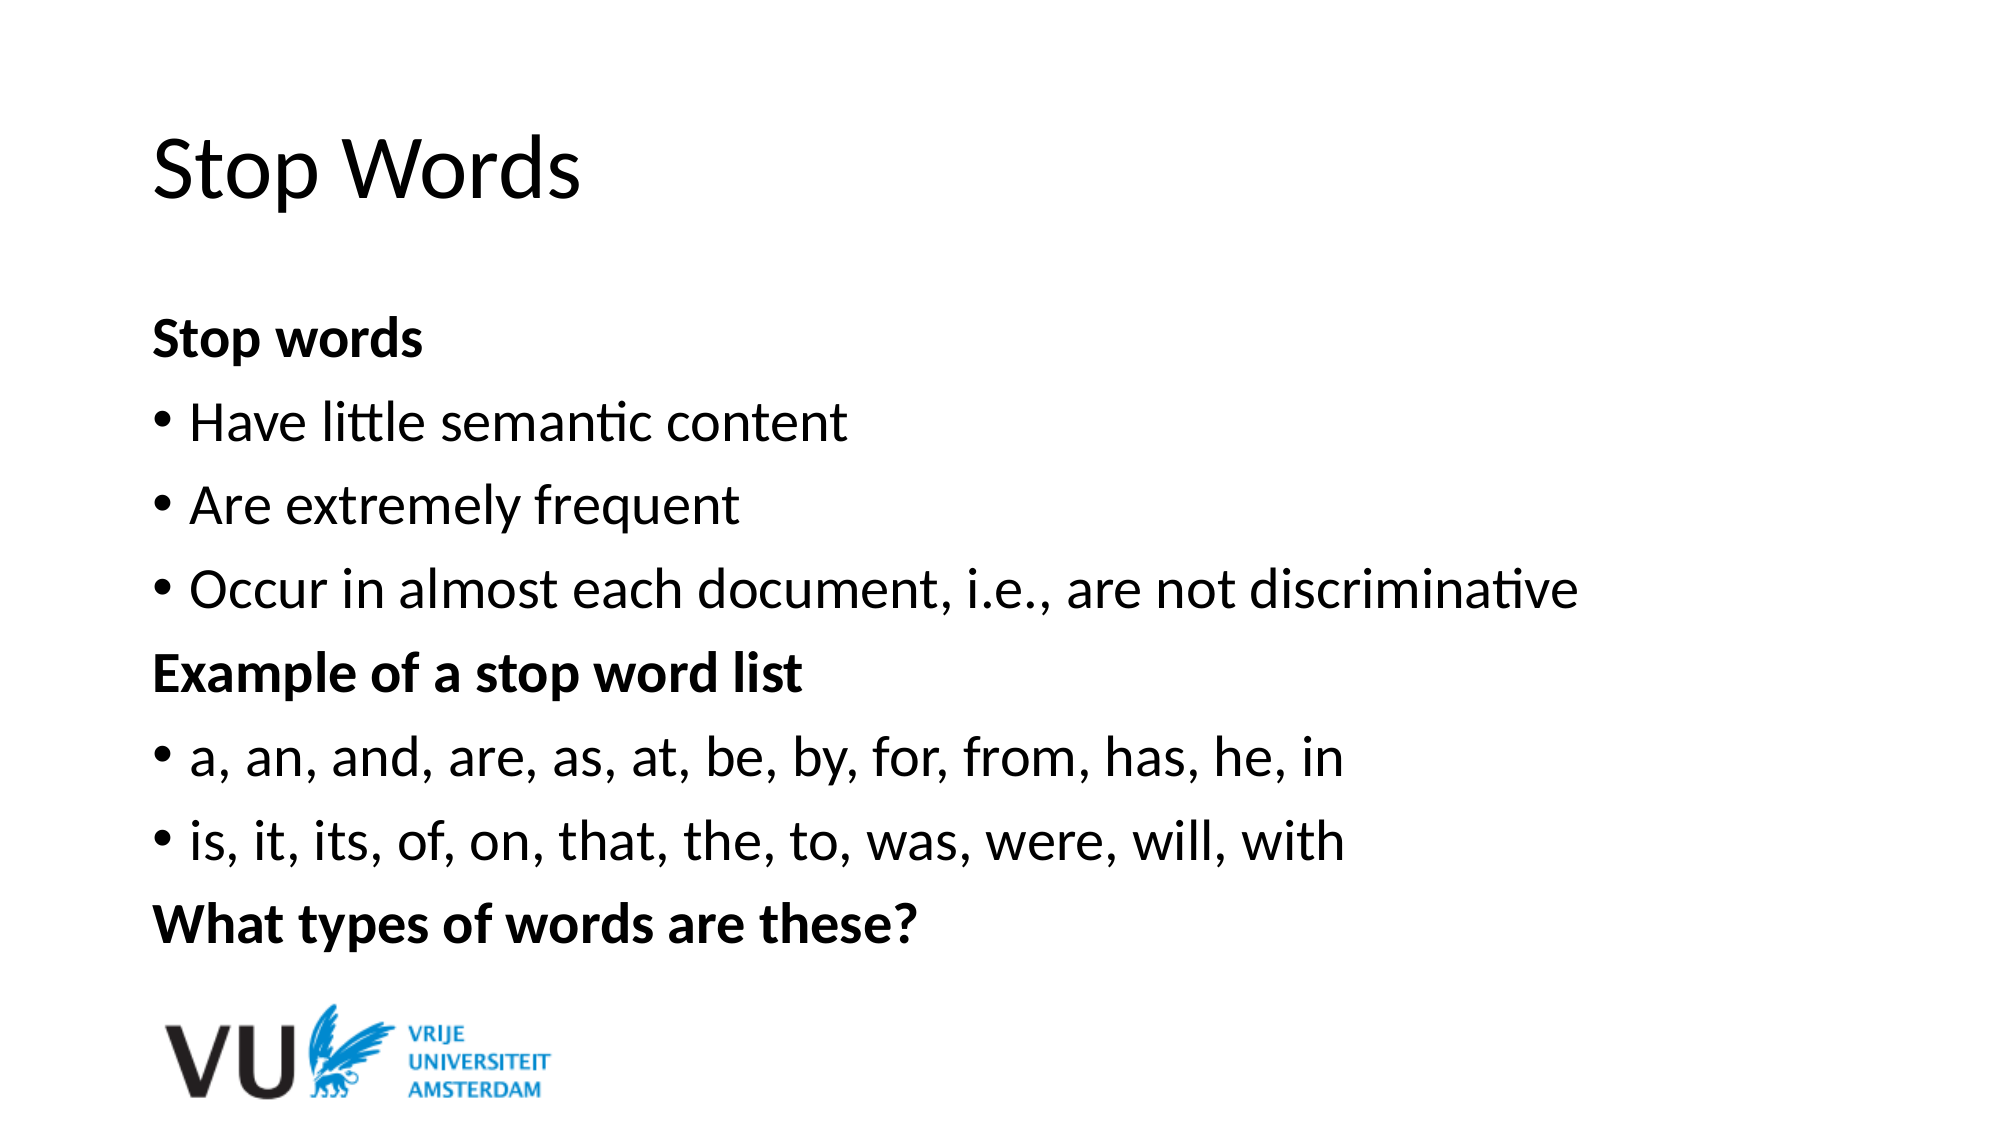

# Stop Words
Stop words
Have little semantic content
Are extremely frequent
Occur in almost each document, i.e., are not discriminative
Example of a stop word list
a, an, and, are, as, at, be, by, for, from, has, he, in
is, it, its, of, on, that, the, to, was, were, will, with
What types of words are these?